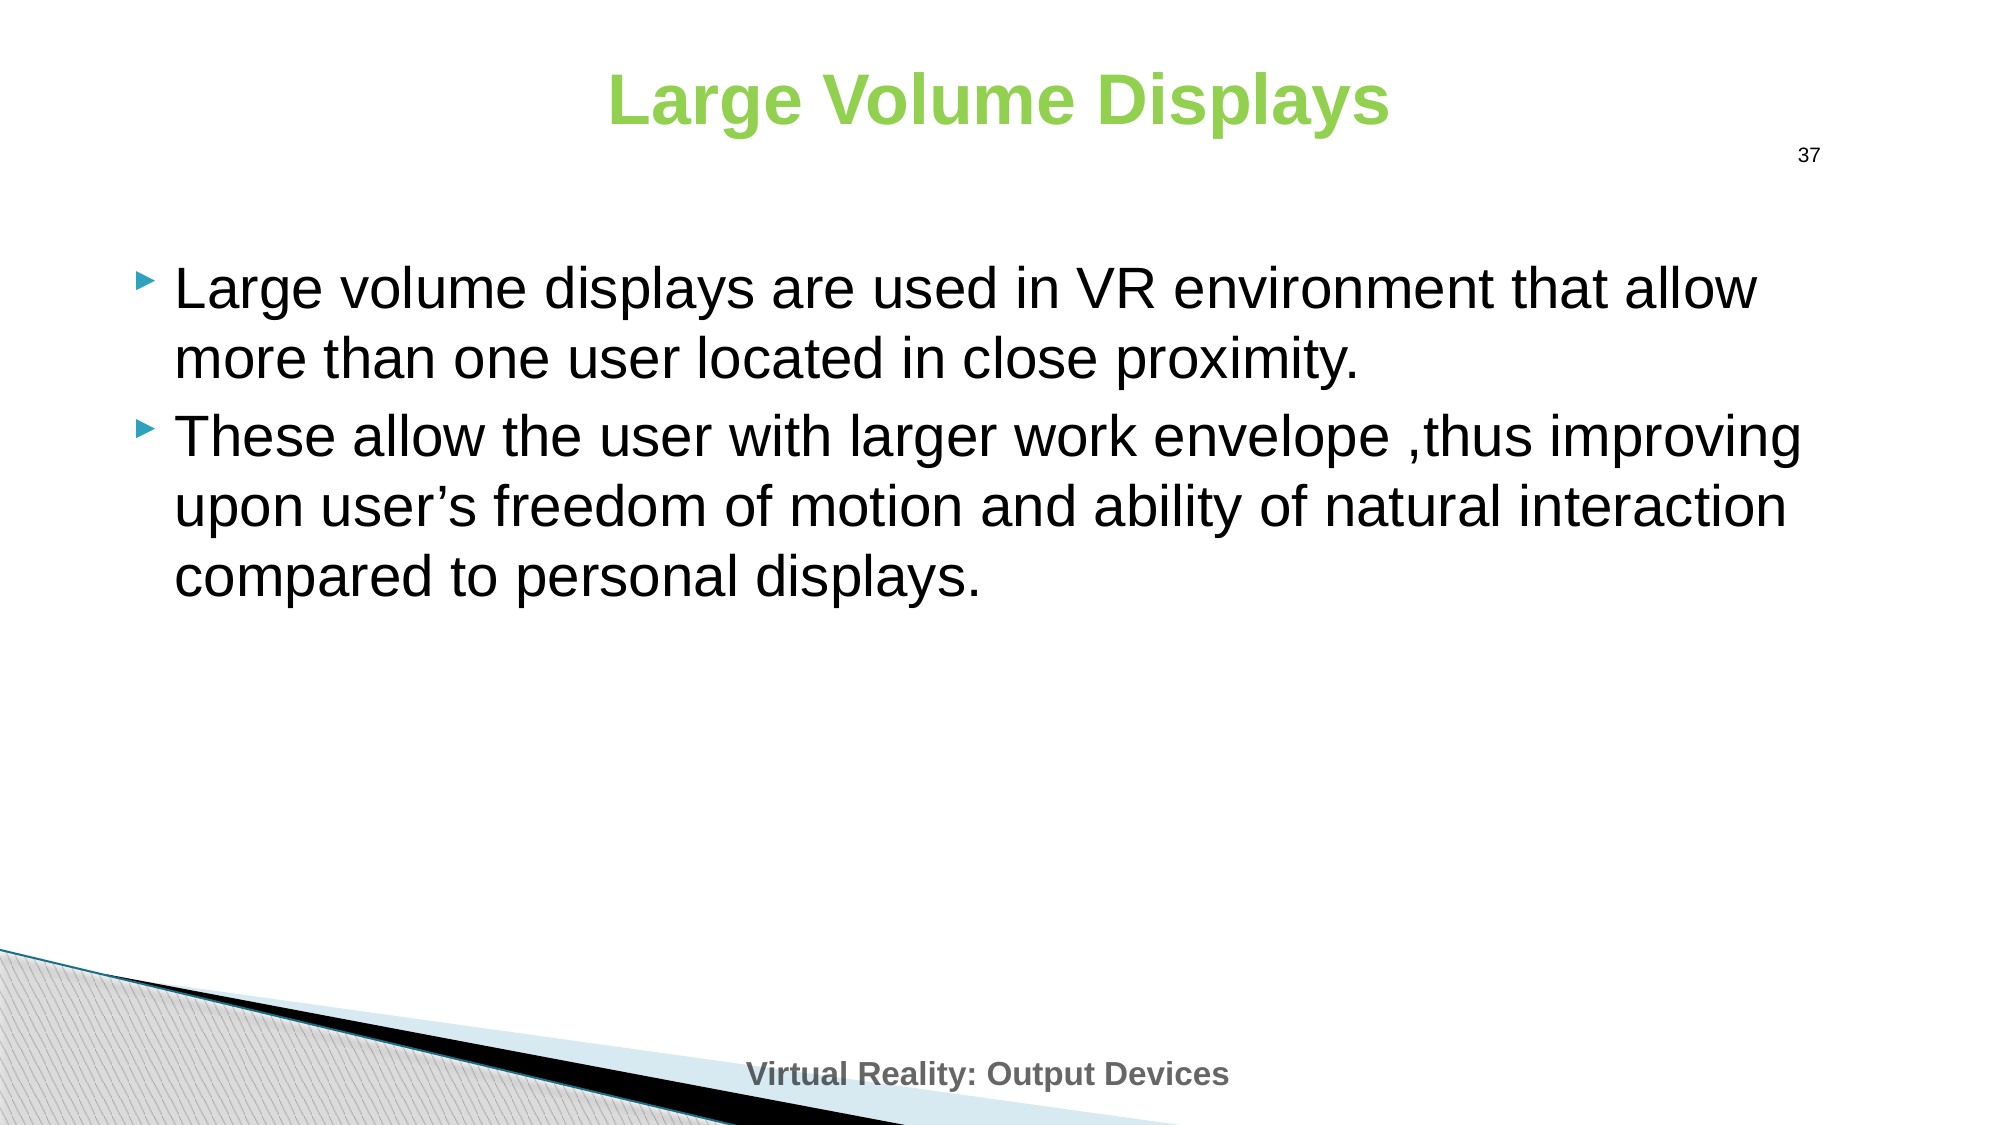

# Large Volume Displays
37
Large volume displays are used in VR environment that allow more than one user located in close proximity.
These allow the user with larger work envelope ,thus improving upon user’s freedom of motion and ability of natural interaction compared to personal displays.
Virtual Reality: Output Devices